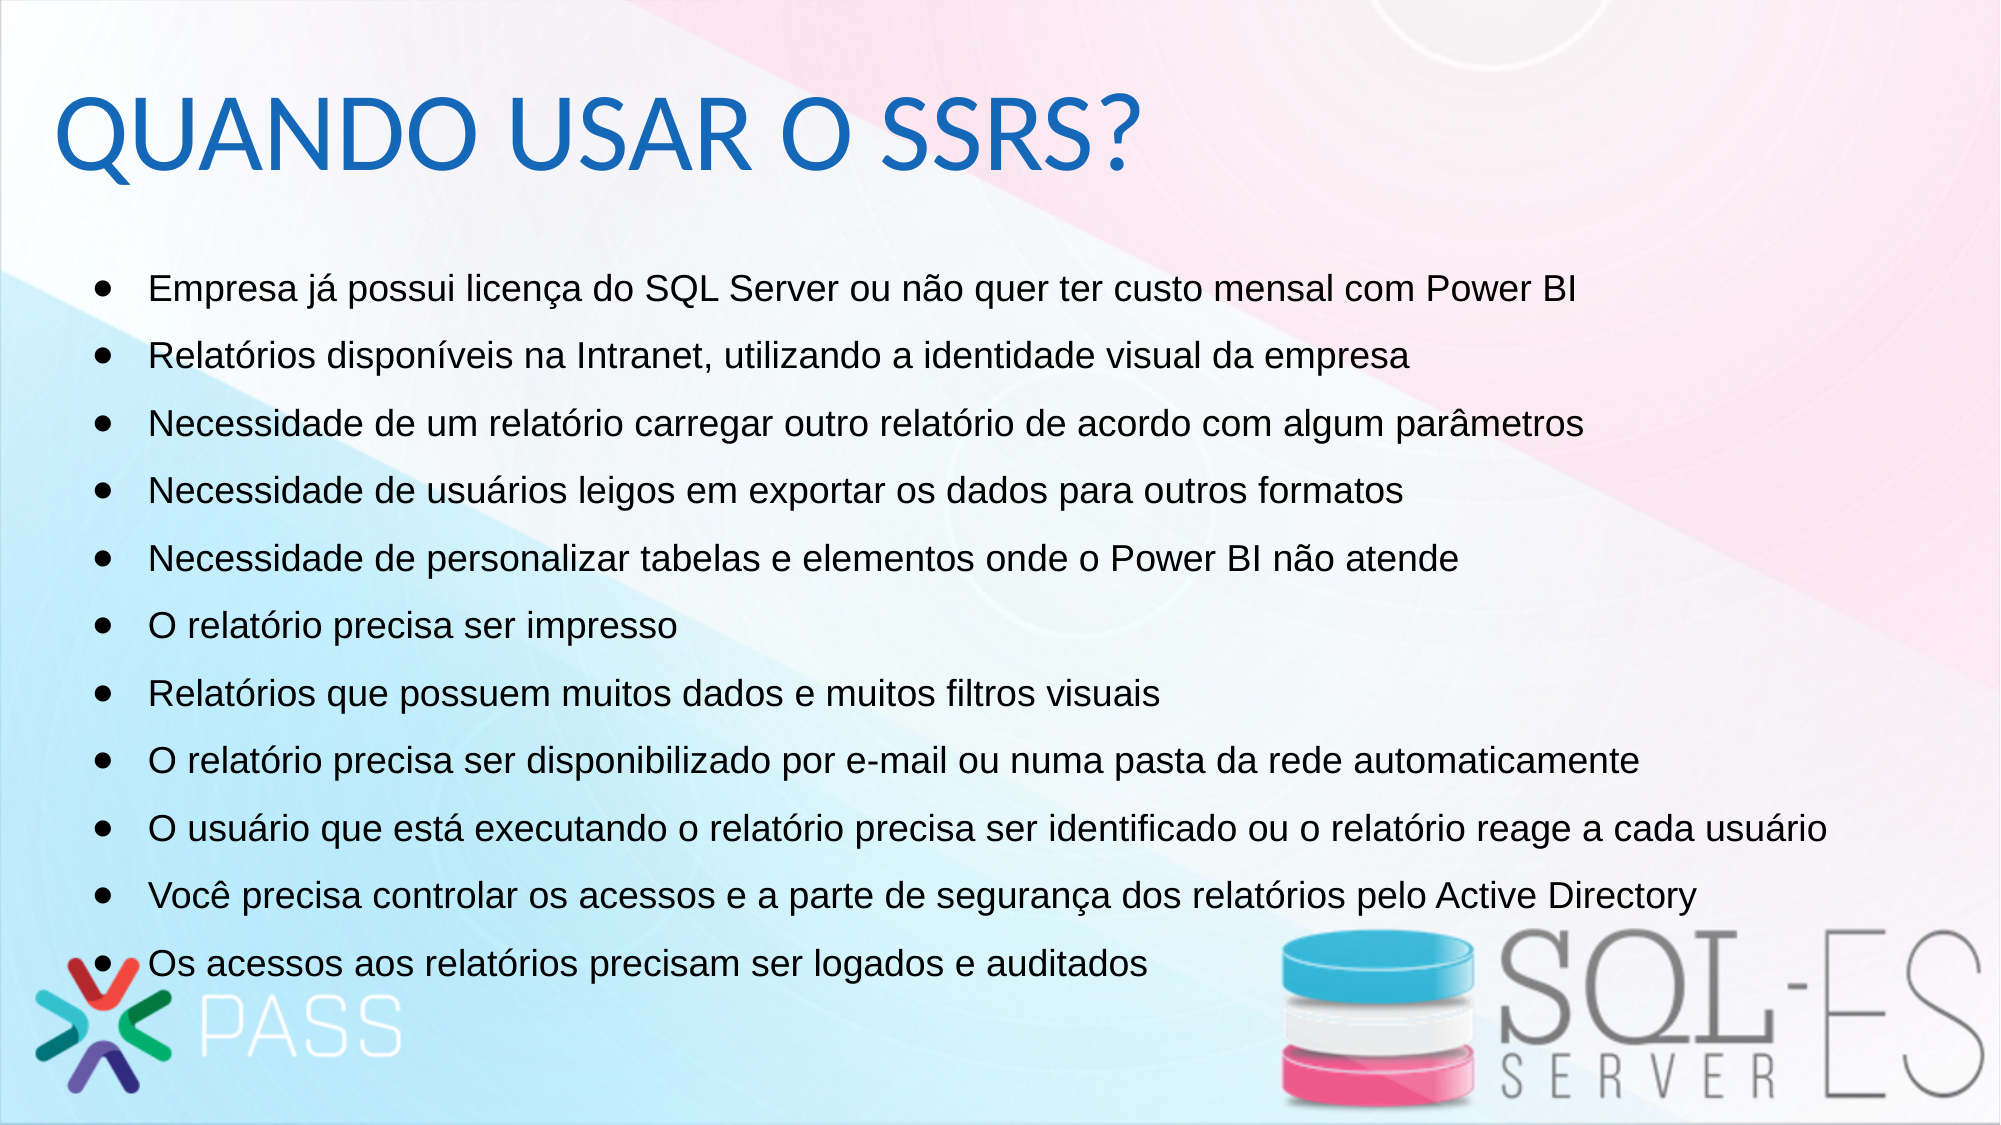

# QUANDO USAR O SSRS?
Empresa já possui licença do SQL Server ou não quer ter custo mensal com Power BI
Relatórios disponíveis na Intranet, utilizando a identidade visual da empresa
Necessidade de um relatório carregar outro relatório de acordo com algum parâmetros
Necessidade de usuários leigos em exportar os dados para outros formatos
Necessidade de personalizar tabelas e elementos onde o Power BI não atende
O relatório precisa ser impresso
Relatórios que possuem muitos dados e muitos filtros visuais
O relatório precisa ser disponibilizado por e-mail ou numa pasta da rede automaticamente
O usuário que está executando o relatório precisa ser identificado ou o relatório reage a cada usuário
Você precisa controlar os acessos e a parte de segurança dos relatórios pelo Active Directory
Os acessos aos relatórios precisam ser logados e auditados